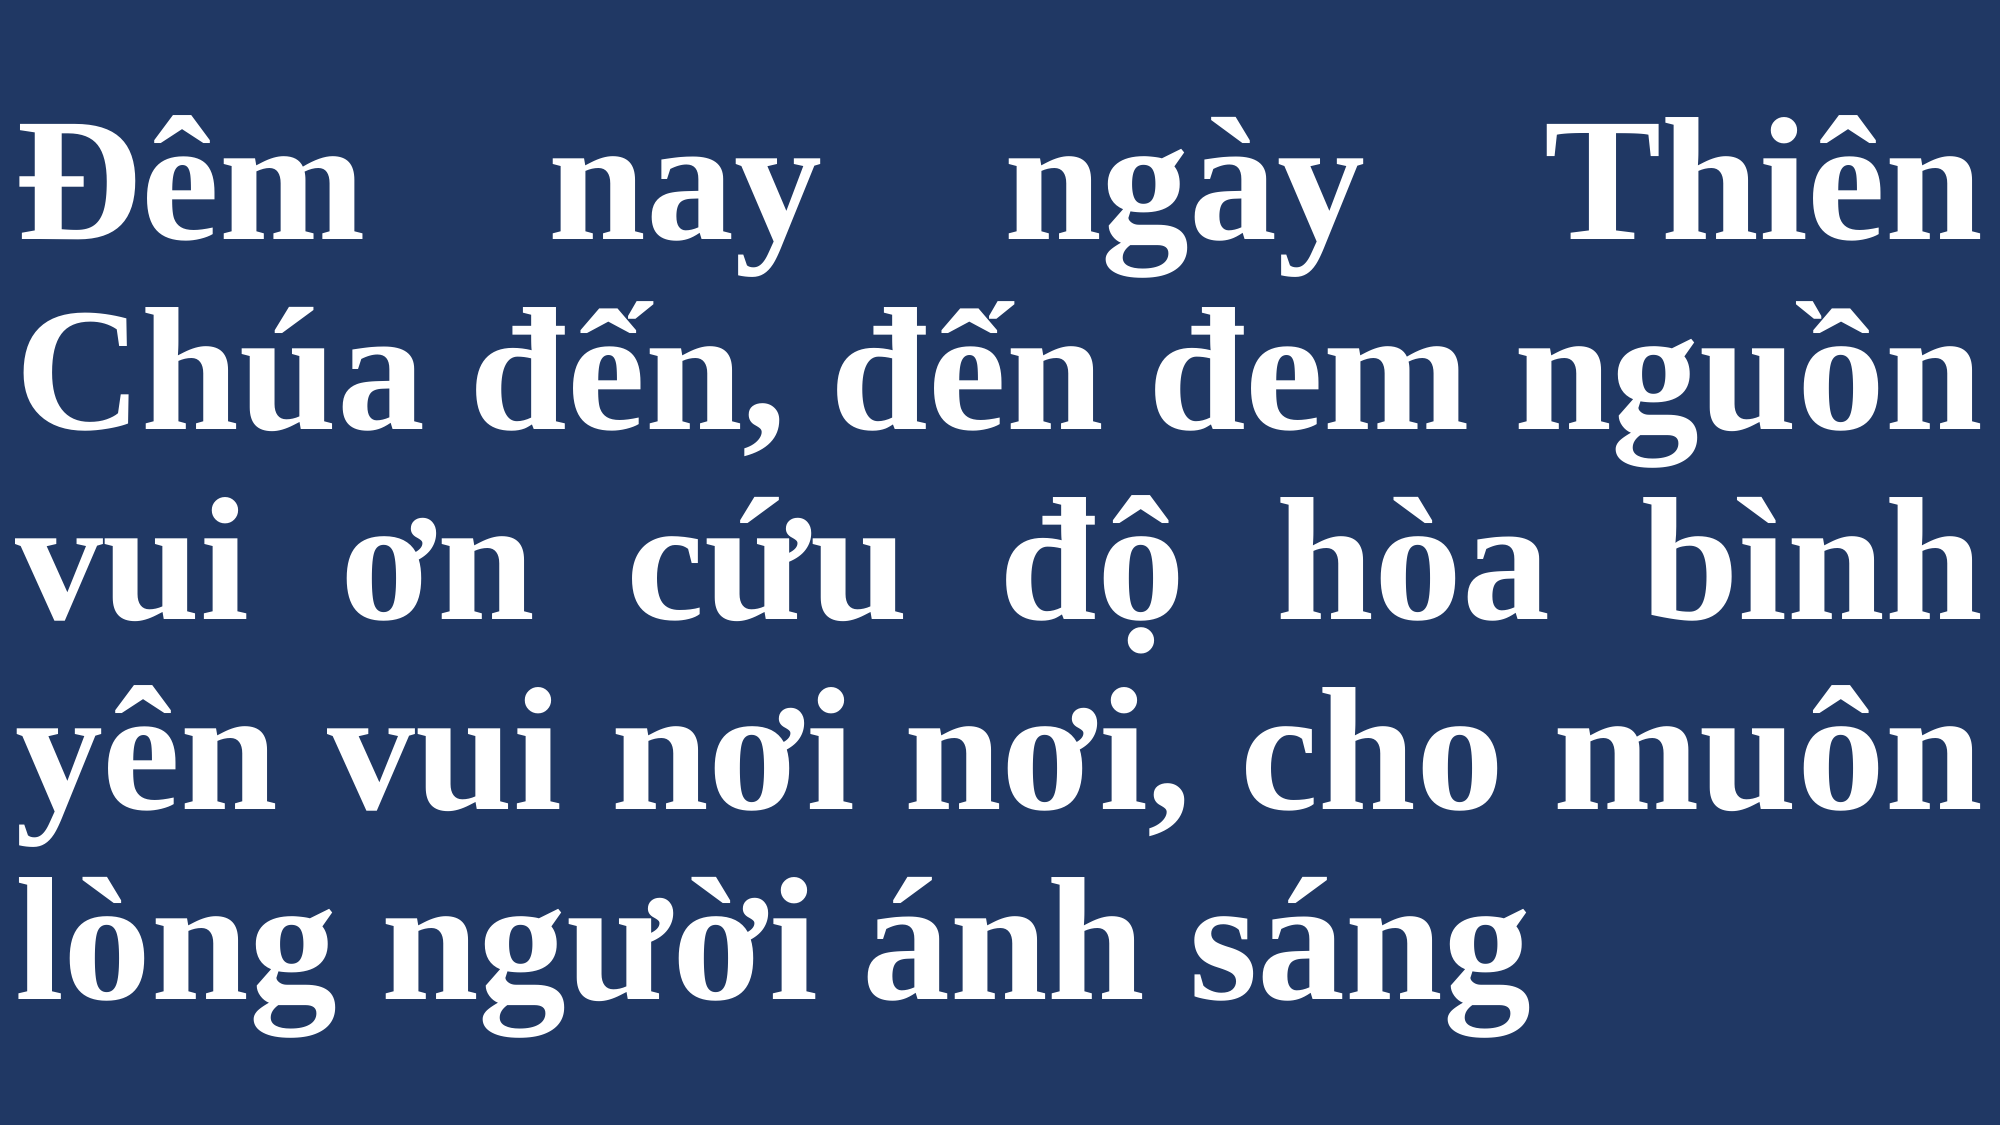

# Đêm nay ngày Thiên Chúa đến, đến đem nguồn vui ơn cứu độ hòa bình yên vui nơi nơi, cho muôn lòng người ánh sáng